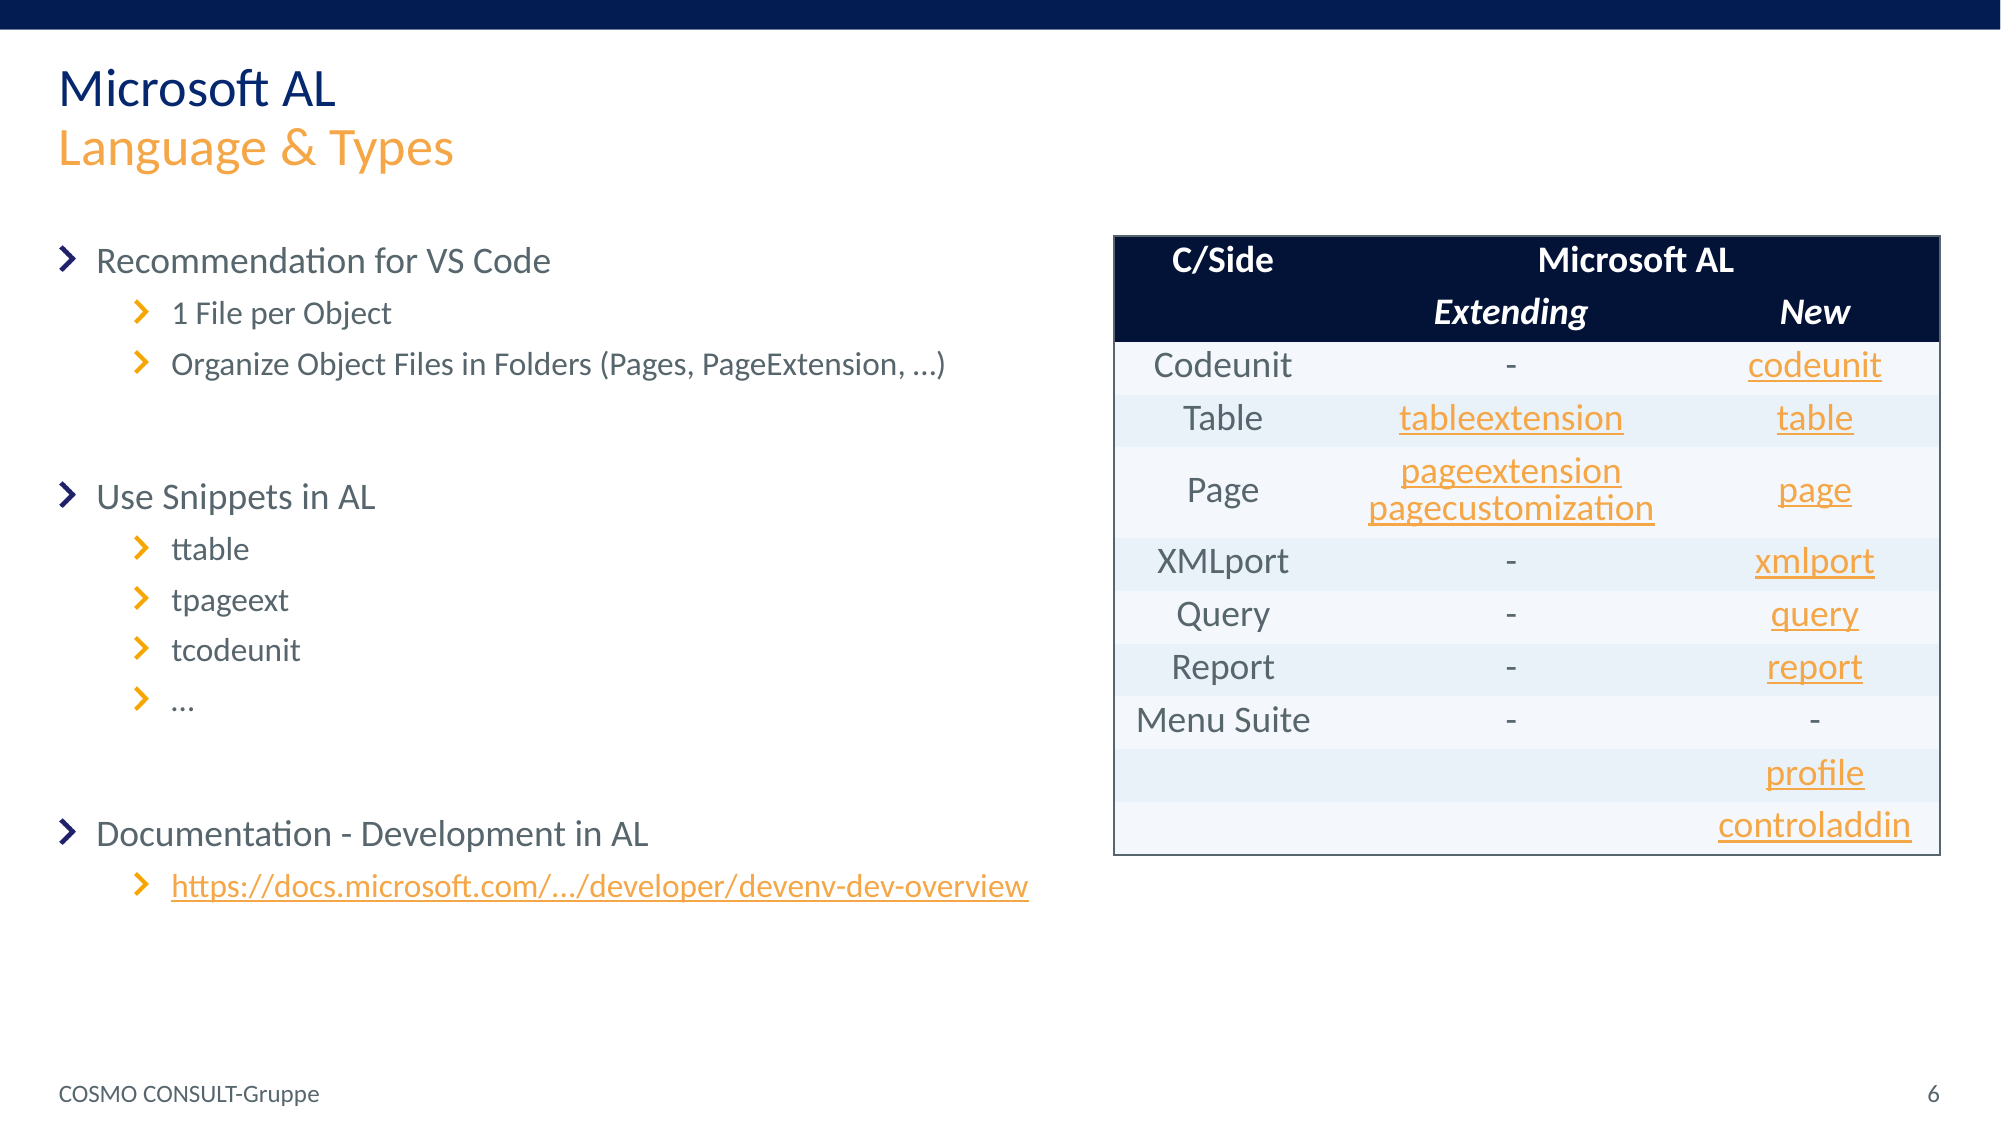

# Microsoft AL Language & Types
Recommendation for VS Code
1 File per Object
Organize Object Files in Folders (Pages, PageExtension, …)

Use Snippets in AL
ttable
tpageext
tcodeunit
…

Documentation - Development in AL
https://docs.microsoft.com/.../developer/devenv-dev-overview

| C/Side | Microsoft AL |  |
| --- | --- | --- |
|  | Extending | New |
| Codeunit | - | codeunit |
| Table | tableextension | table |
| Page | pageextension pagecustomization | page |
| XMLport | - | xmlport |
| Query | - | query |
| Report | - | report |
| Menu Suite | - | - |
|  |  | profile |
|  |  | controladdin |
COSMO CONSULT-Gruppe
6